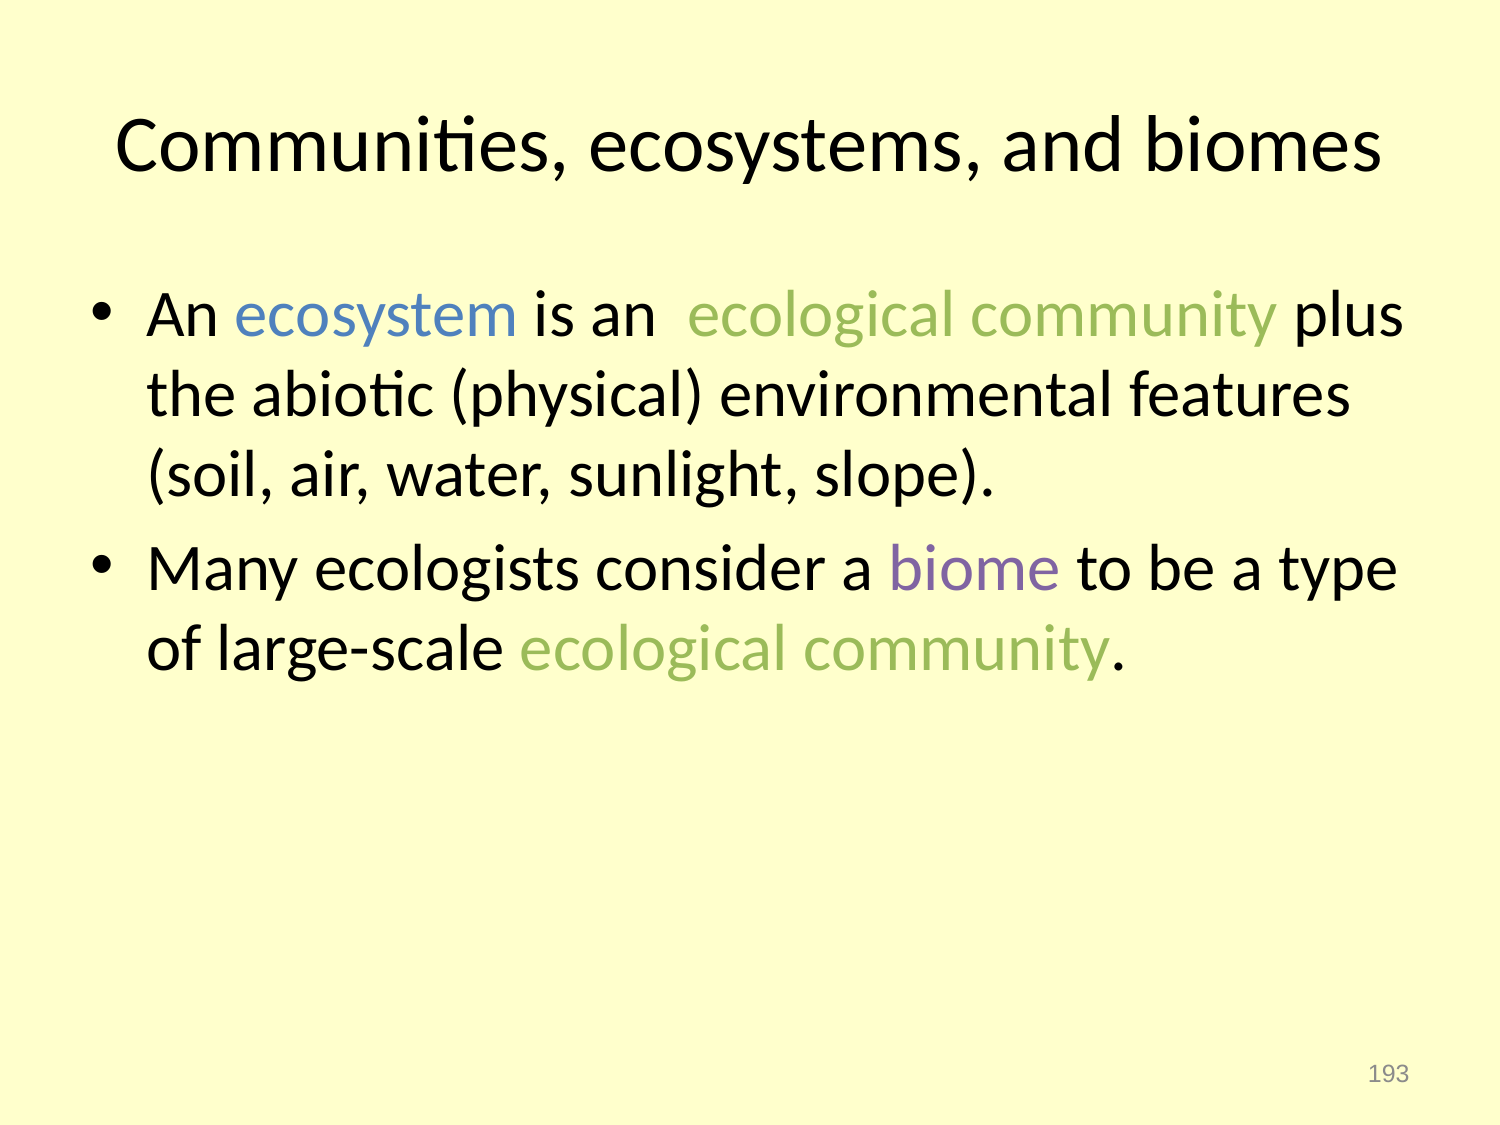

# Communities, ecosystems, and biomes
An ecosystem is an  ecological community plus the abiotic (physical) environmental features (soil, air, water, sunlight, slope).
Many ecologists consider a biome to be a type of large-scale ecological community.
193